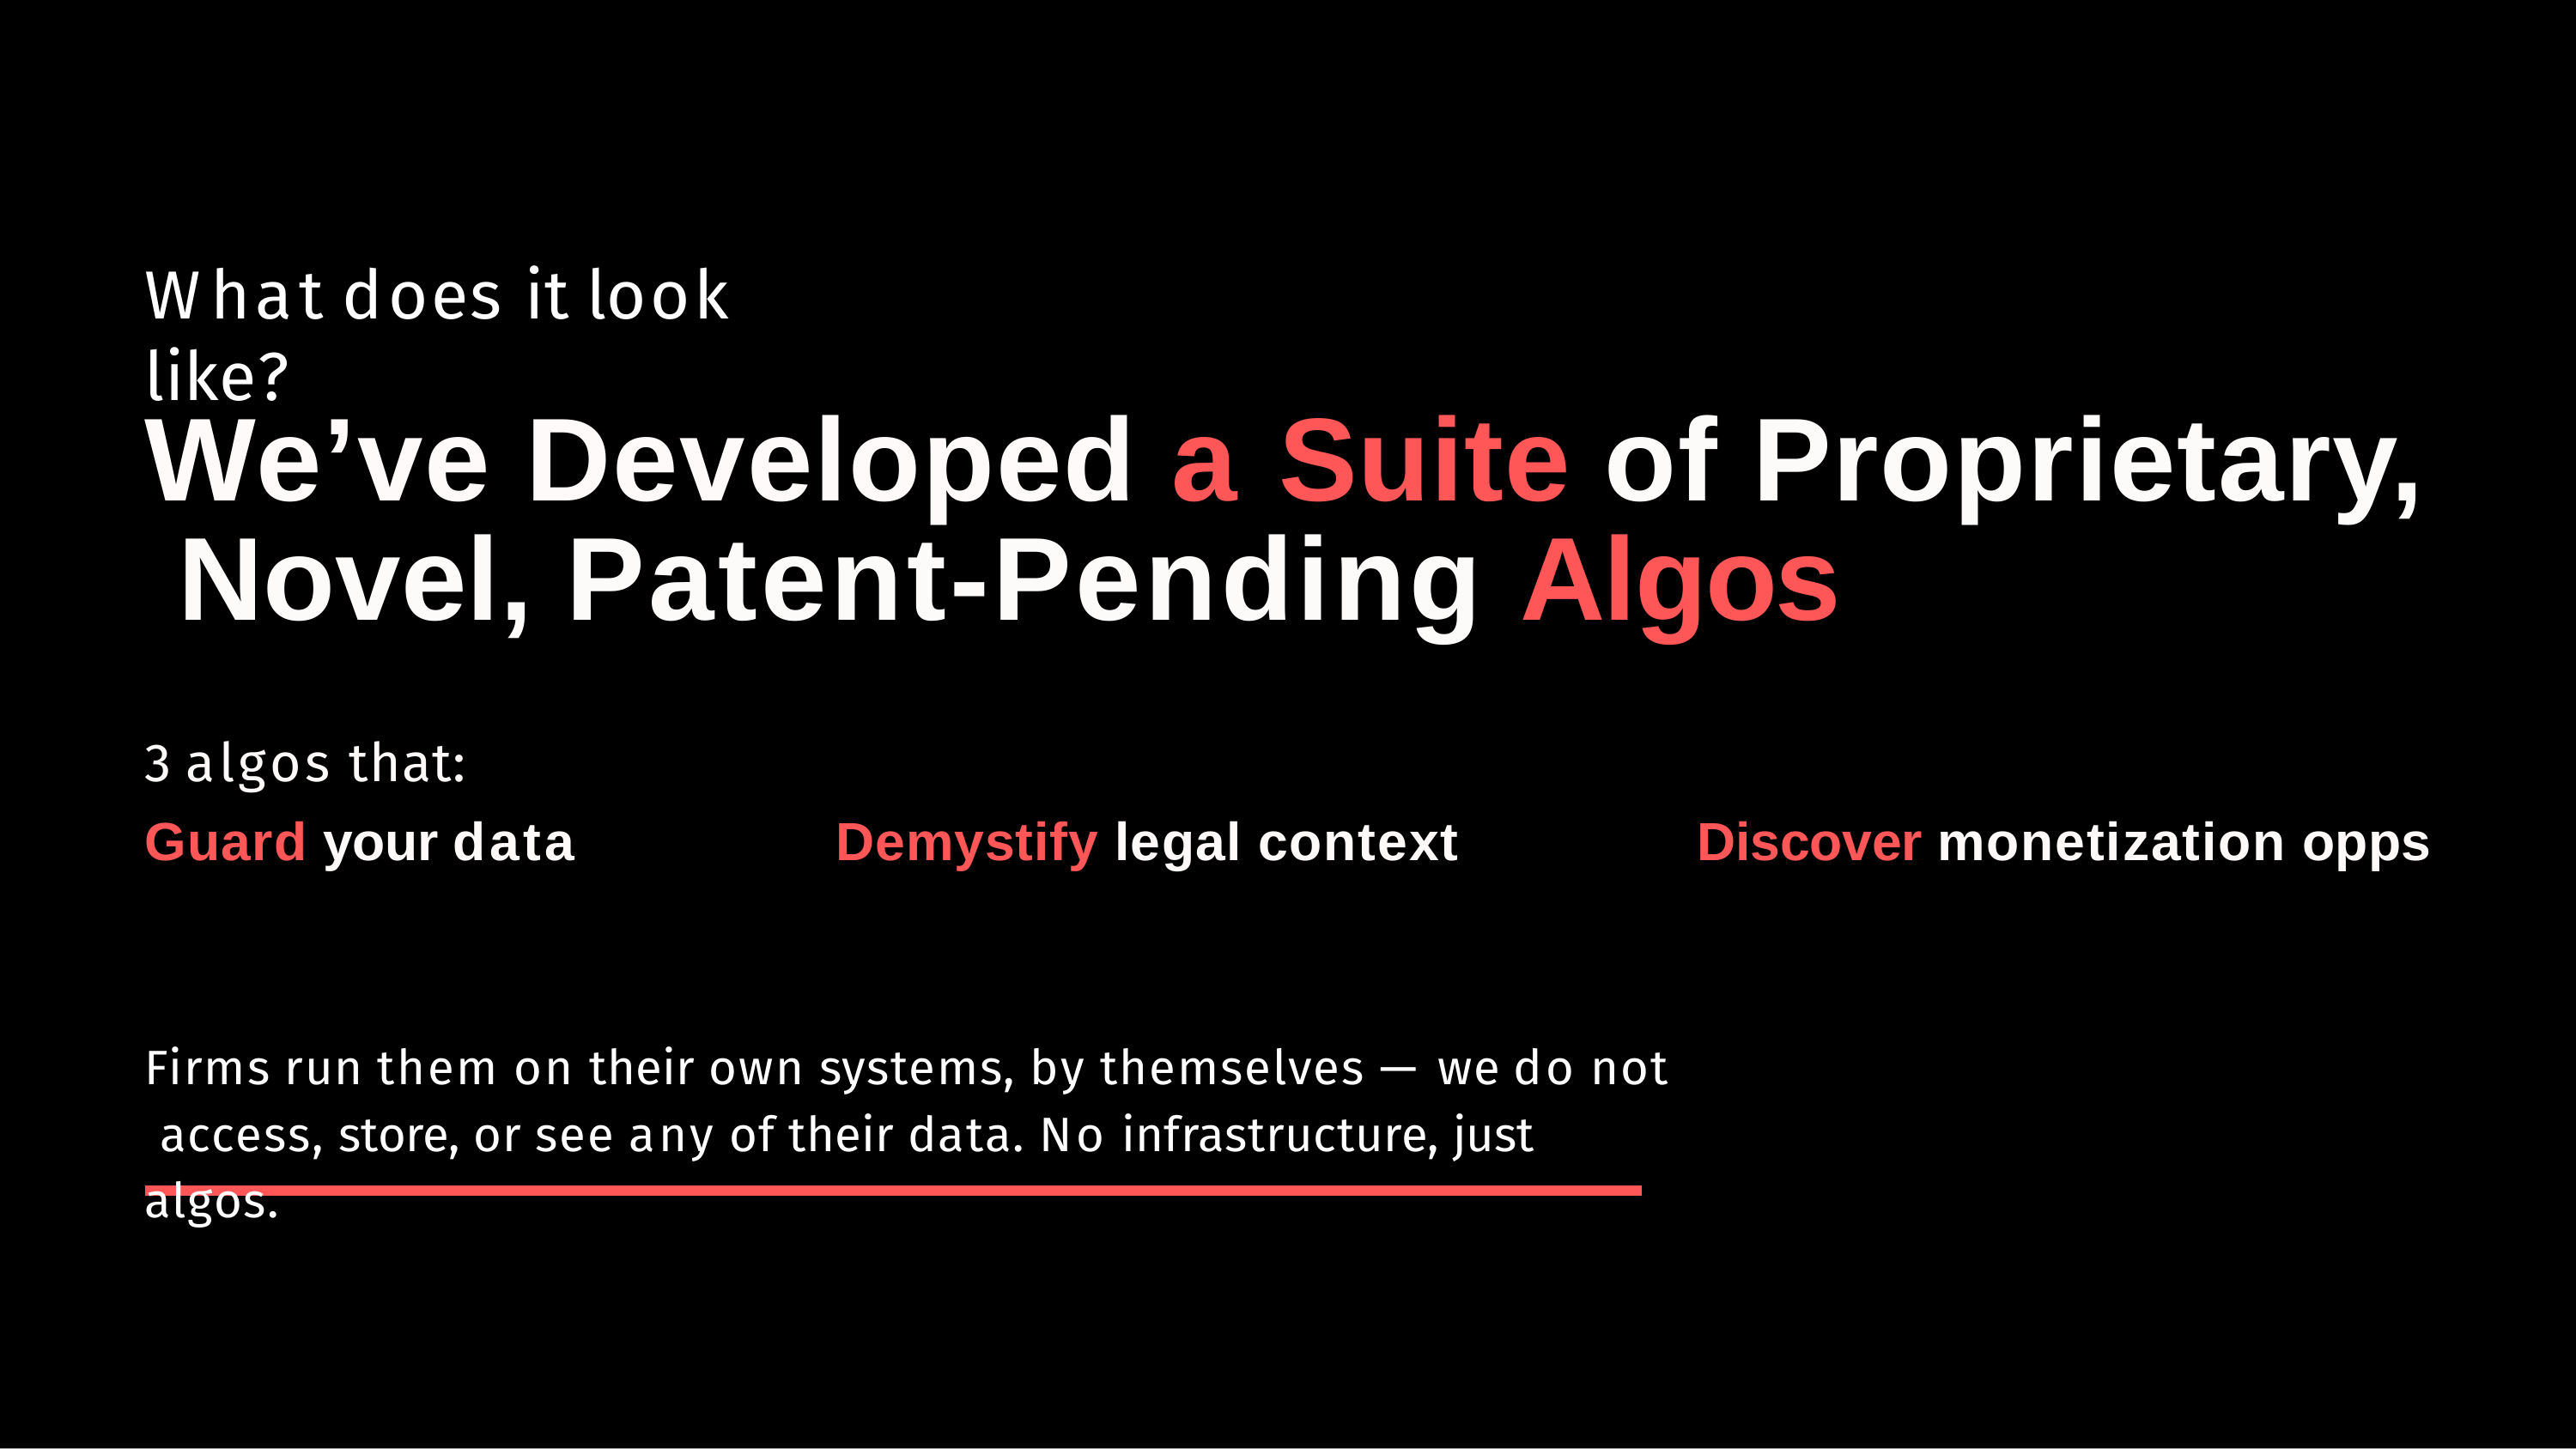

# What does it look like?
We’ve Developed a Suite of Proprietary,  Novel, Patent-Pending Algos
3 algos that:
Guard your data	Demystify legal context	Discover monetization opps
Firms run them on their own systems, by themselves — we do not  access, store, or see any of their data. No infrastructure, just algos.